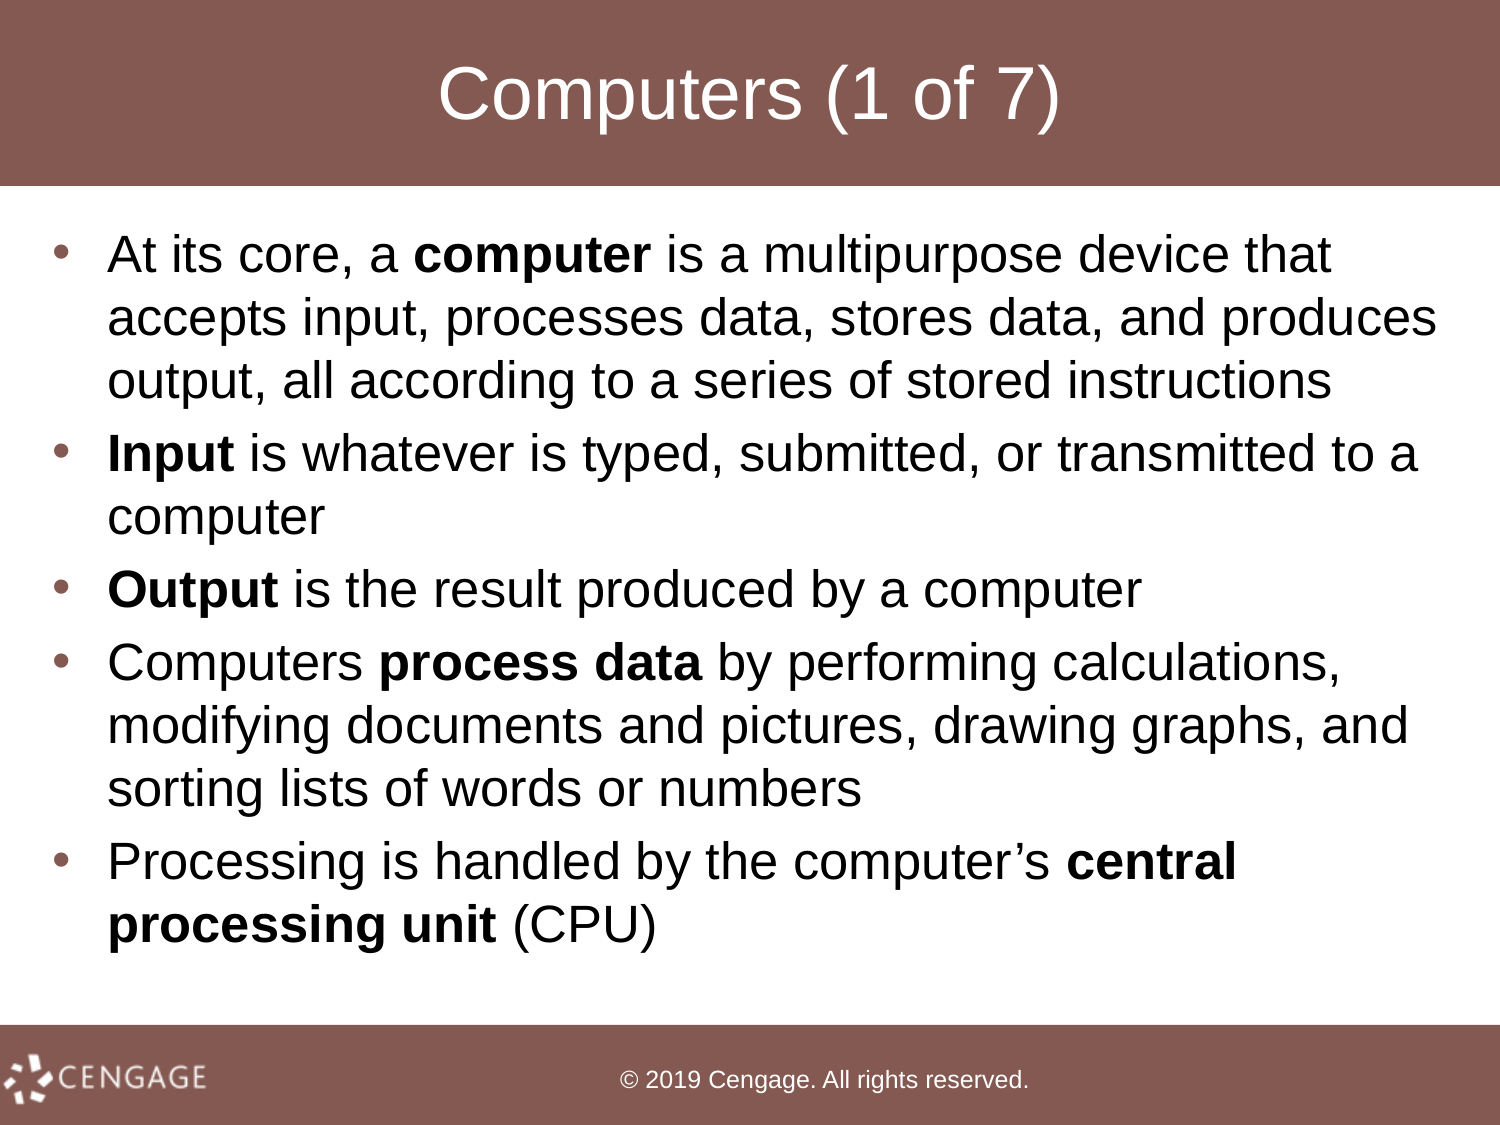

# Computers (1 of 7)
At its core, a computer is a multipurpose device that accepts input, processes data, stores data, and produces output, all according to a series of stored instructions
Input is whatever is typed, submitted, or transmitted to a computer
Output is the result produced by a computer
Computers process data by performing calculations, modifying documents and pictures, drawing graphs, and sorting lists of words or numbers
Processing is handled by the computer’s central processing unit (CPU)